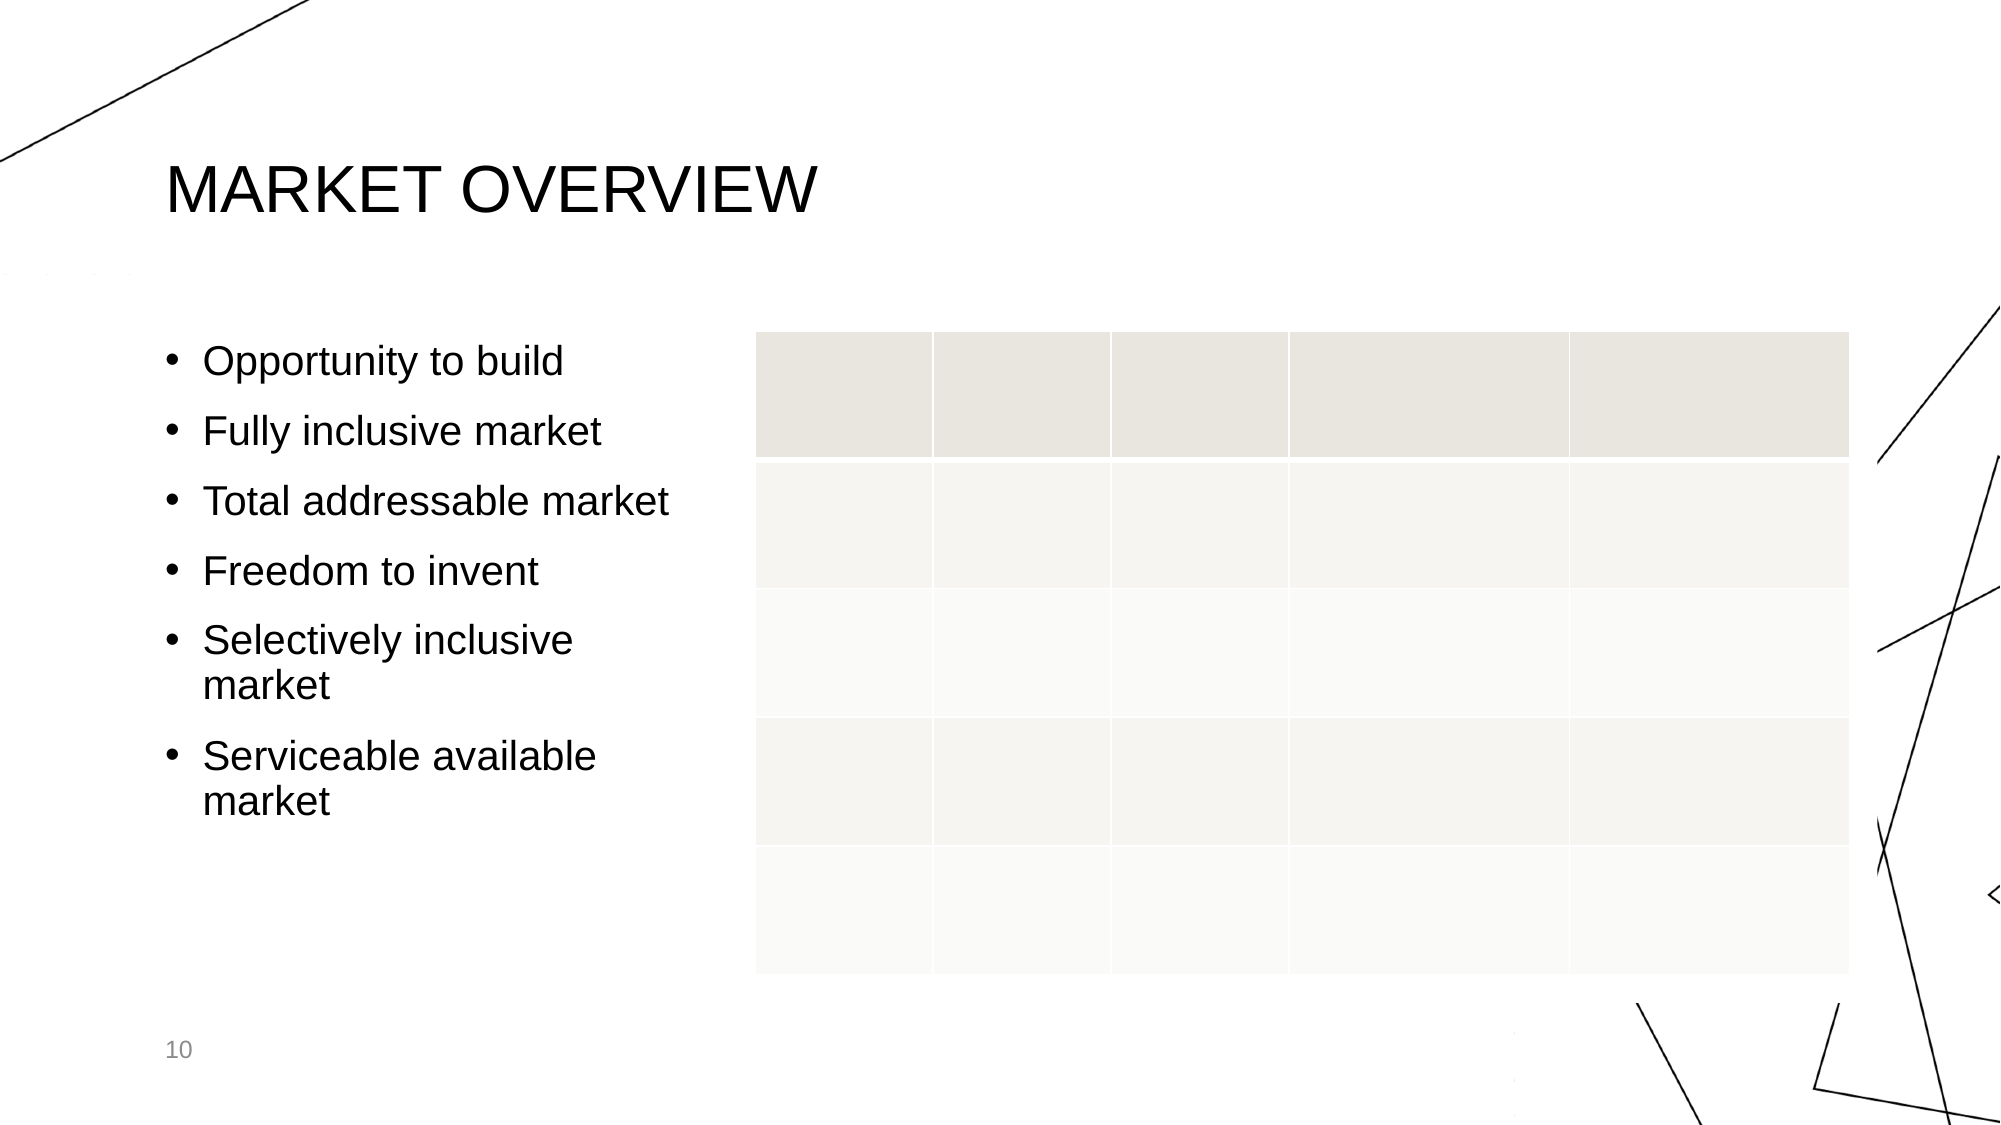

# Market overview
|  |  |  |  |  |
| --- | --- | --- | --- | --- |
|  |  |  |  |  |
|  |  |  |  |  |
|  |  |  |  |  |
|  |  |  |  |  |
Opportunity to build
Fully inclusive market
Total addressable market
Freedom to invent
Selectively inclusive market
Serviceable available market
10